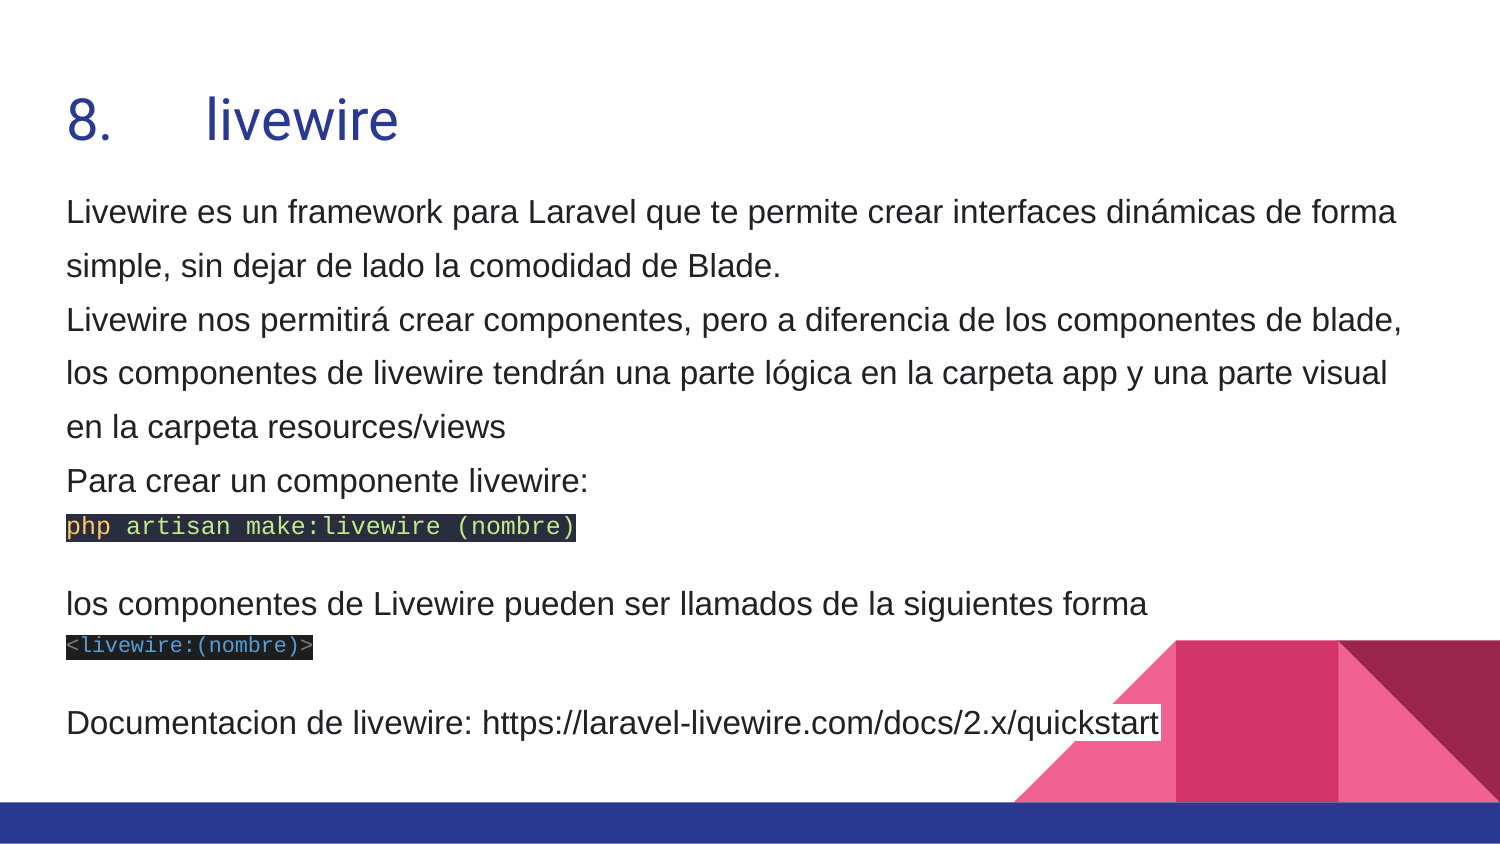

# 8.	livewire
Livewire es un framework para Laravel que te permite crear interfaces dinámicas de forma simple, sin dejar de lado la comodidad de Blade.
Livewire nos permitirá crear componentes, pero a diferencia de los componentes de blade, los componentes de livewire tendrán una parte lógica en la carpeta app y una parte visual en la carpeta resources/views
Para crear un componente livewire:
php artisan make:livewire (nombre)

los componentes de Livewire pueden ser llamados de la siguientes forma
<livewire:(nombre)>

Documentacion de livewire: https://laravel-livewire.com/docs/2.x/quickstart